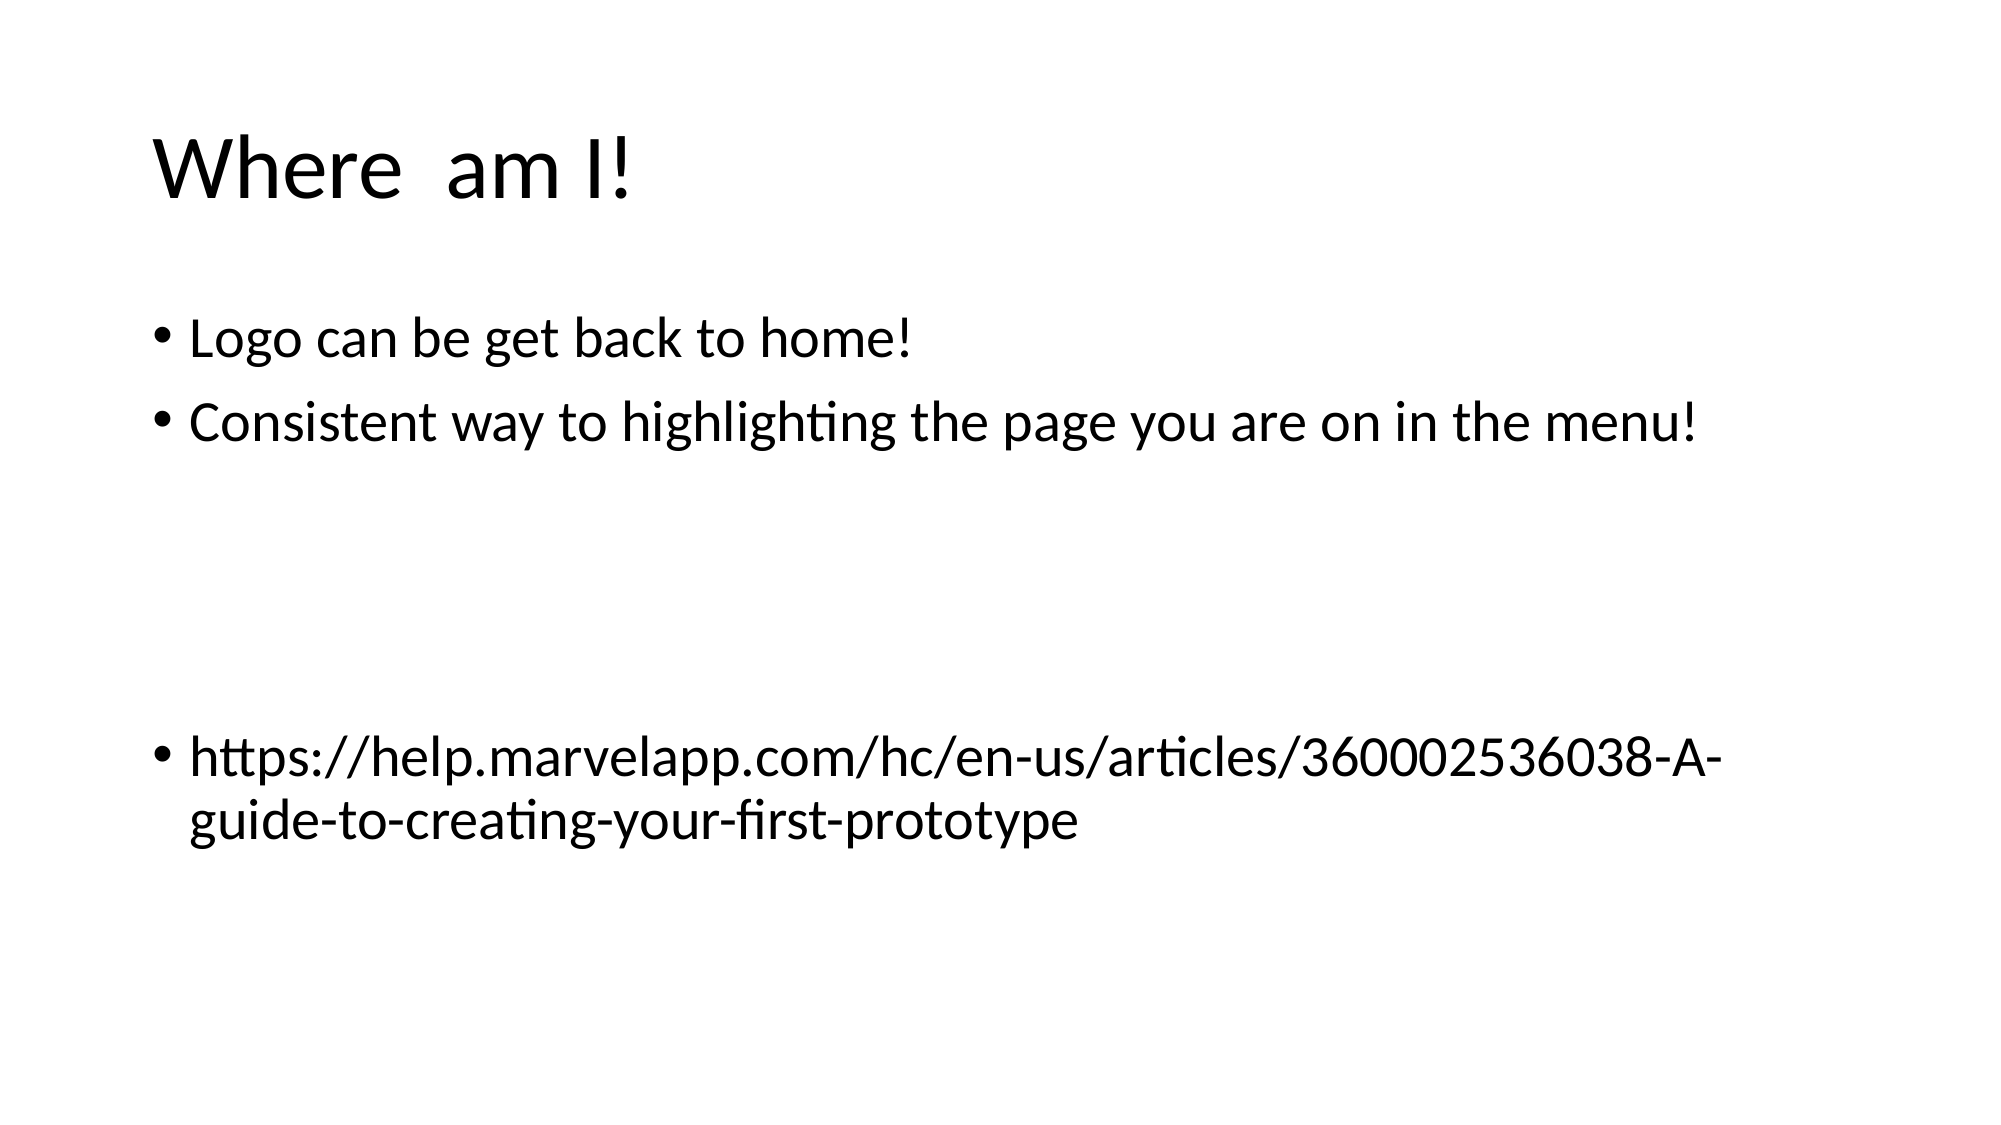

# Where  am I!
Logo can be get back to home!
Consistent way to highlighting the page you are on in the menu!

https://help.marvelapp.com/hc/en-us/articles/360002536038-A-guide-to-creating-your-first-prototype